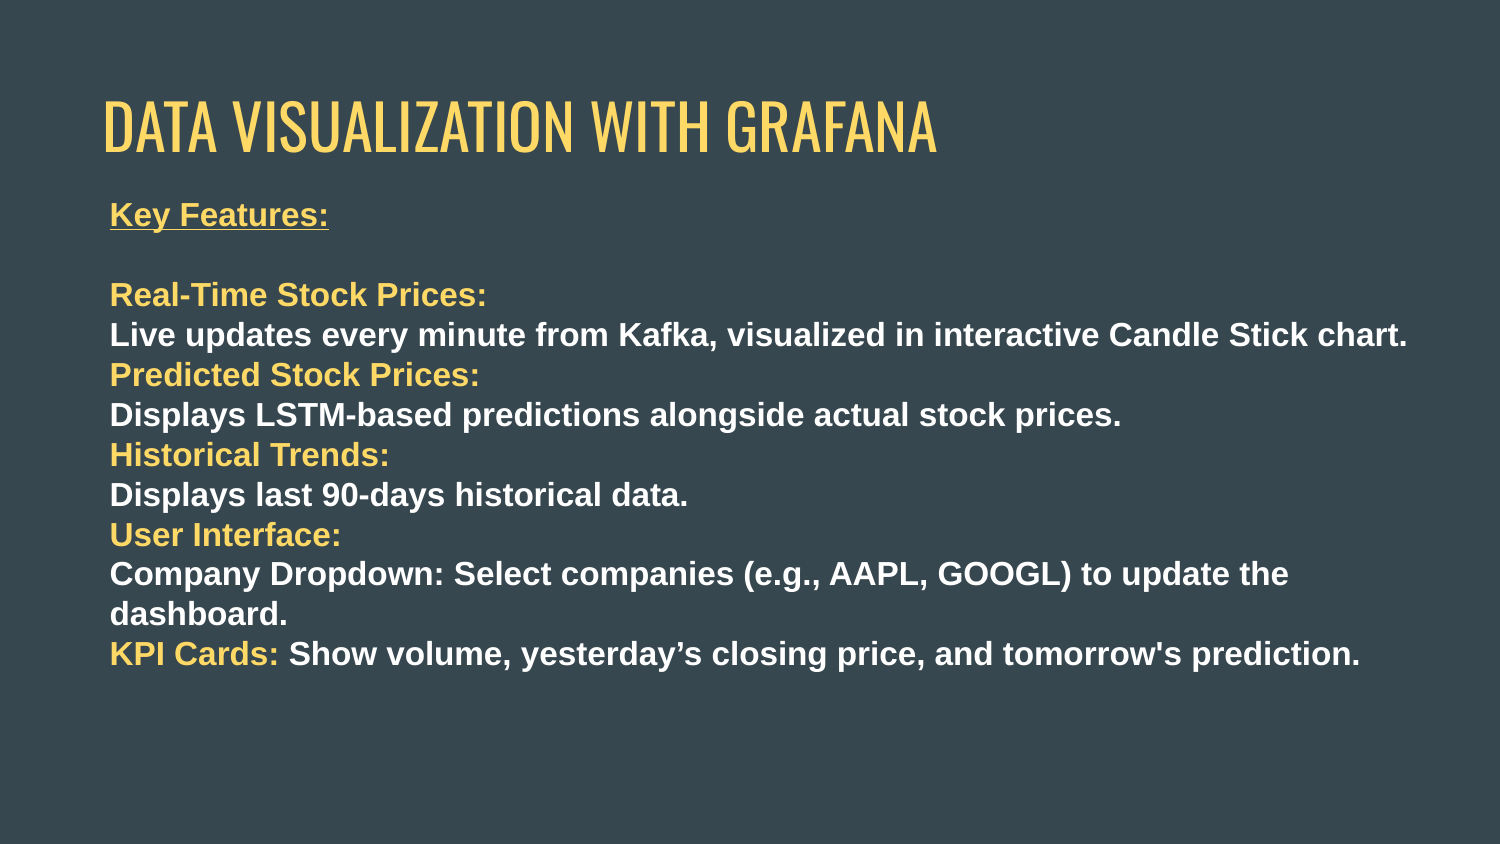

# DATA VISUALIZATION WITH GRAFANA​
Key Features:​

Real-Time Stock Prices:​
Live updates every minute from Kafka, visualized in interactive Candle Stick chart.​
Predicted Stock Prices:​
Displays LSTM-based predictions alongside actual stock prices.​
Historical Trends:​
Displays last 90-days historical data.​
User Interface:​
Company Dropdown: Select companies (e.g., AAPL, GOOGL) to update the dashboard.​
KPI Cards: Show volume, yesterday’s closing price, and tomorrow's prediction.​
​

Item 2